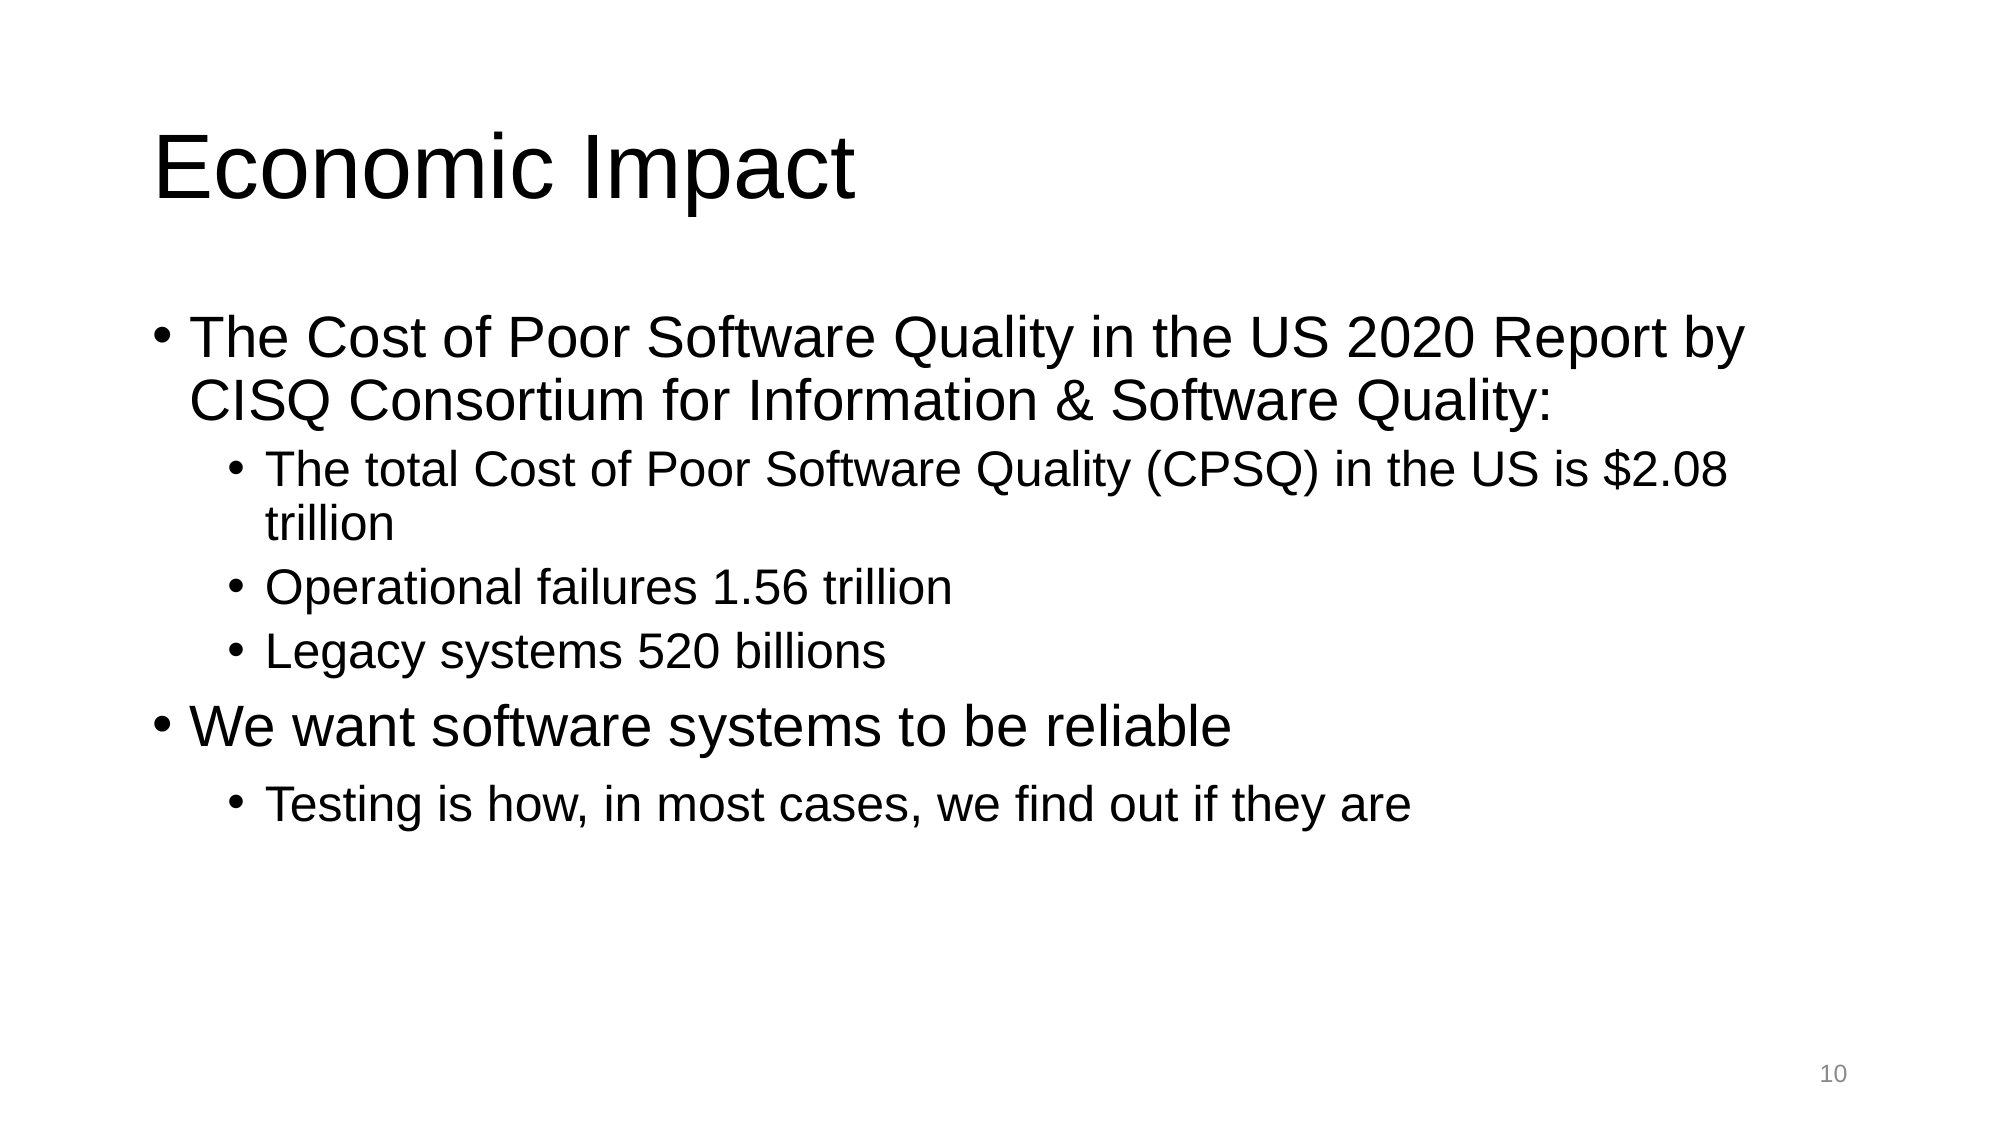

# Economic Impact
The Cost of Poor Software Quality in the US 2020 Report by CISQ Consortium for Information & Software Quality:
The total Cost of Poor Software Quality (CPSQ) in the US is $2.08 trillion
Operational failures 1.56 trillion
Legacy systems 520 billions
We want software systems to be reliable
Testing is how, in most cases, we find out if they are
10